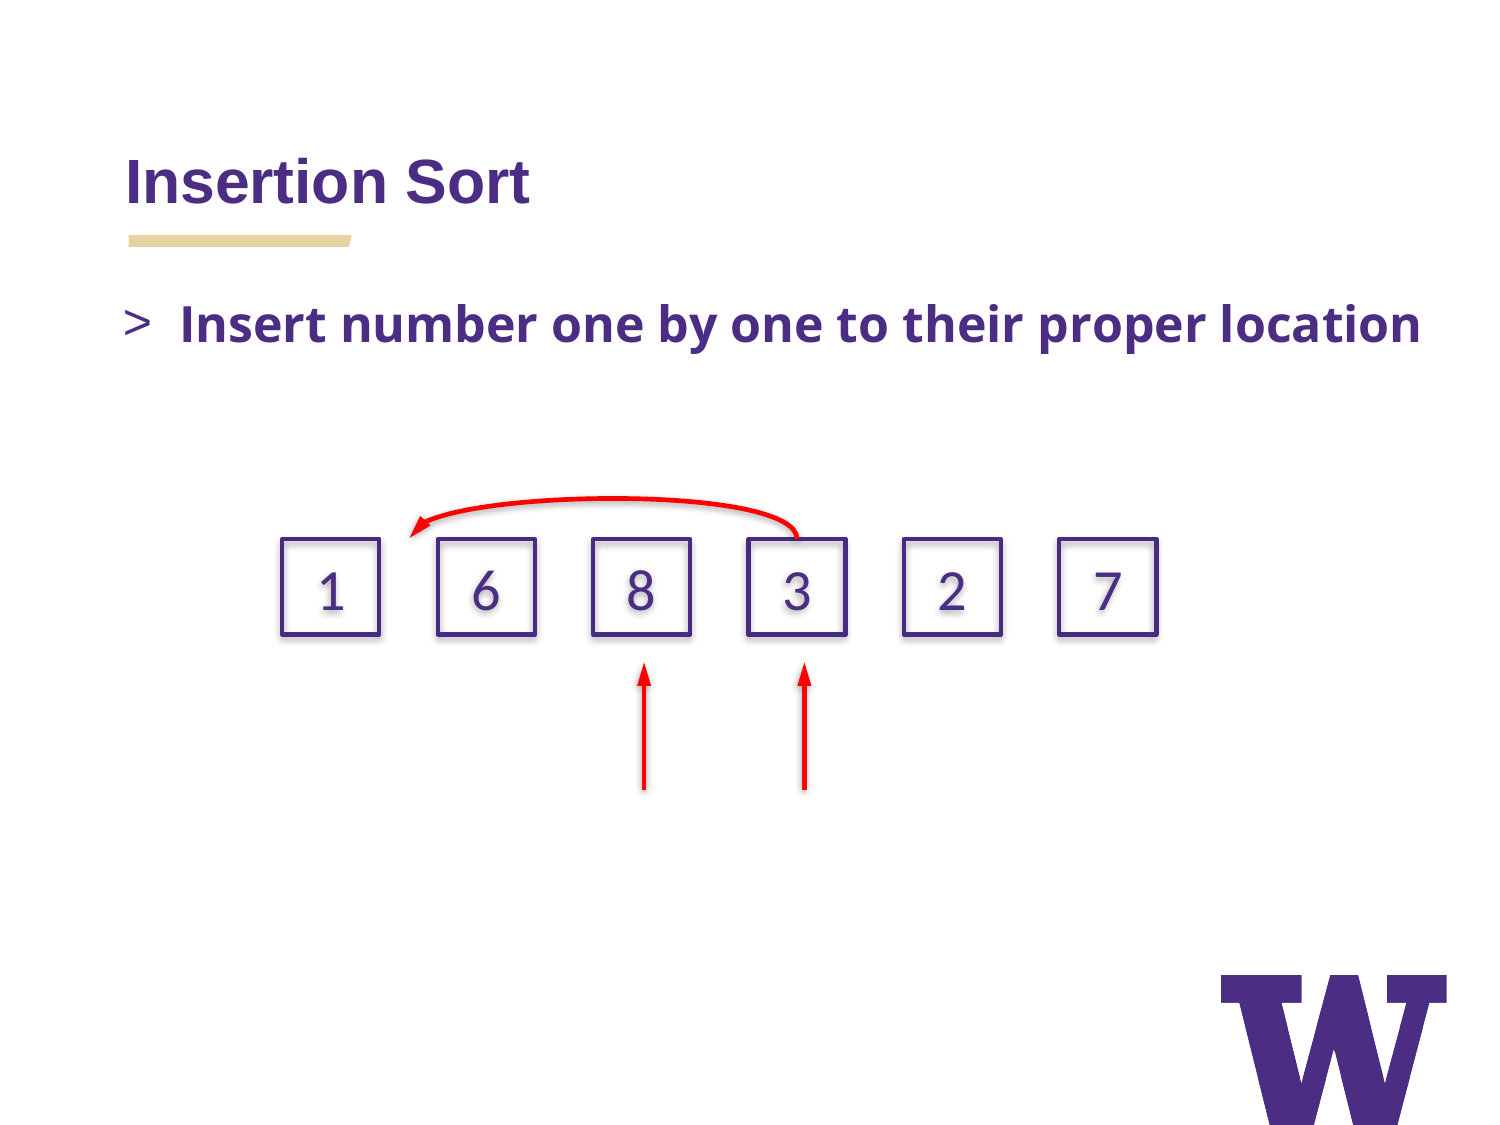

# Insertion Sort
Insert number one by one to their proper location
1
6
8
3
2
7